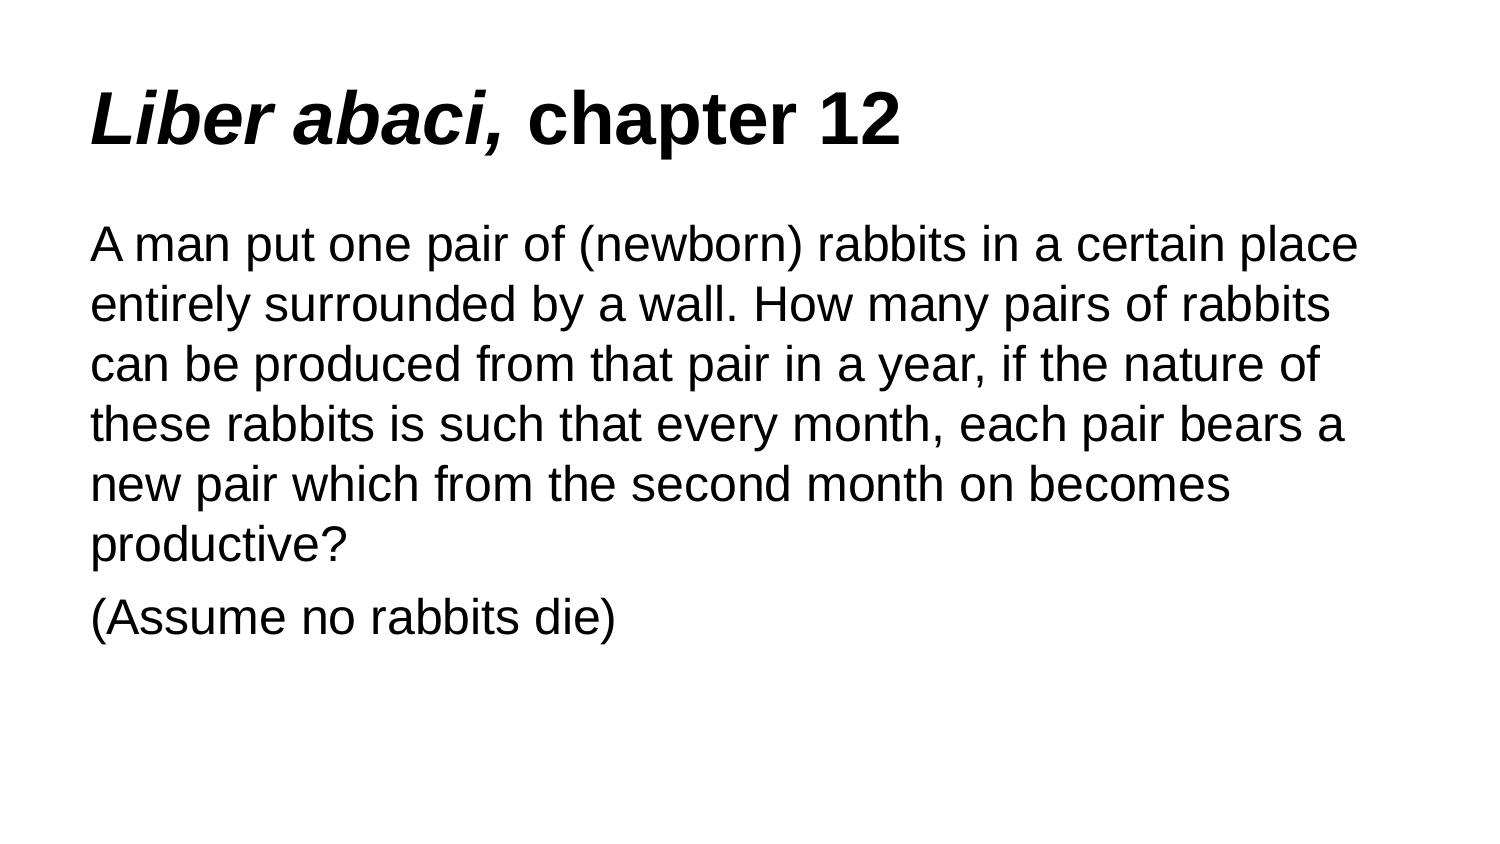

# Liber abaci, chapter 12
A man put one pair of (newborn) rabbits in a certain place entirely surrounded by a wall. How many pairs of rabbits can be produced from that pair in a year, if the nature of these rabbits is such that every month, each pair bears a new pair which from the second month on becomes productive?
(Assume no rabbits die)